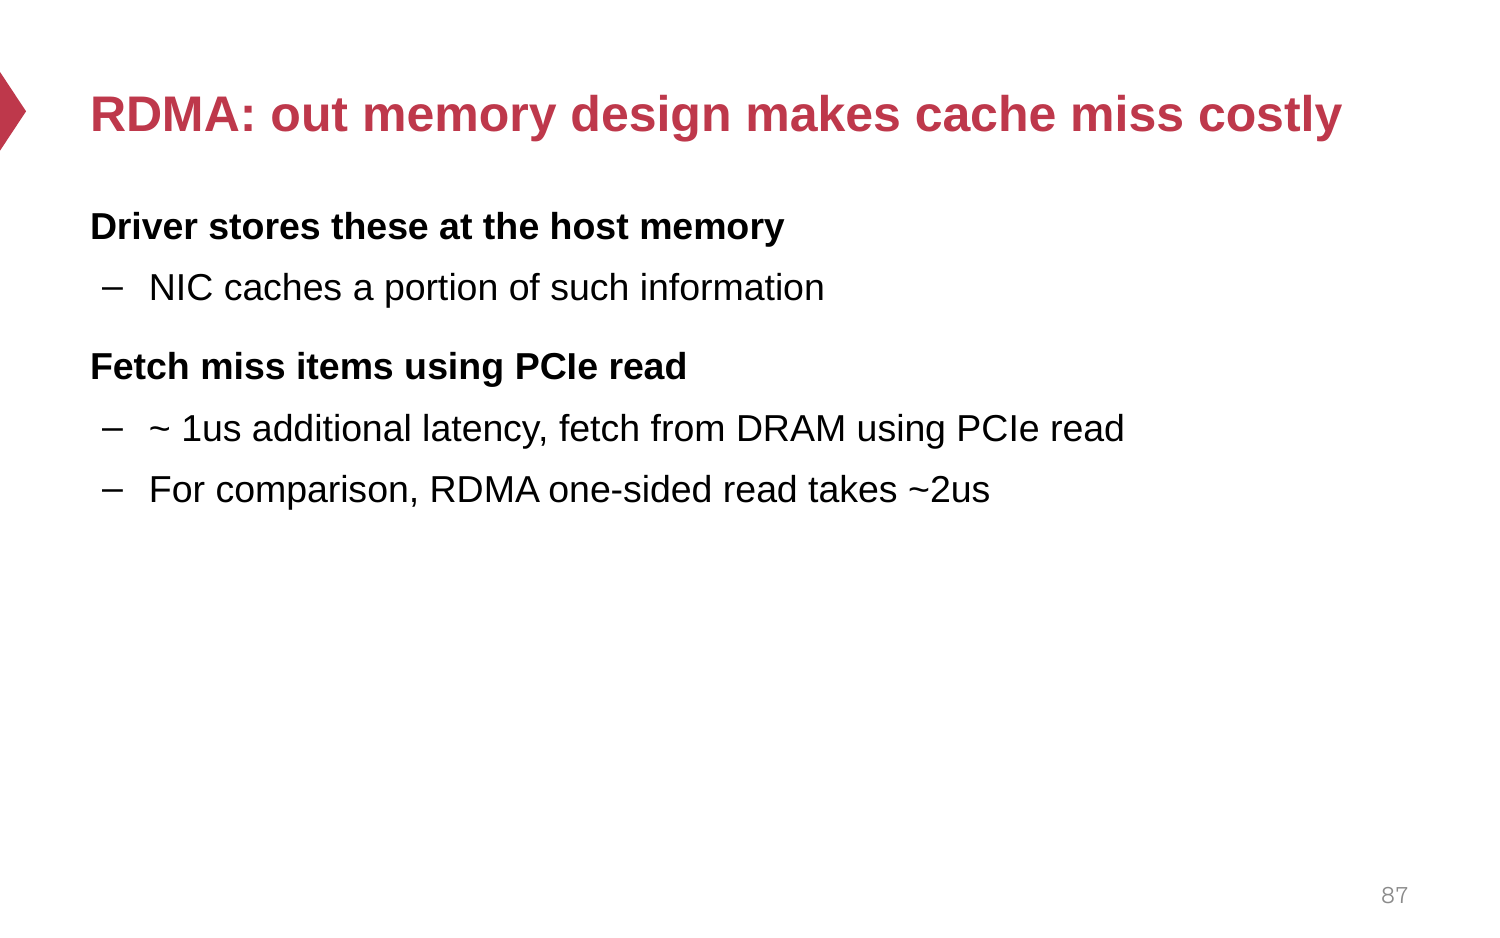

# RDMA: out memory design makes cache miss costly
Driver stores these at the host memory
NIC caches a portion of such information
Fetch miss items using PCIe read
~ 1us additional latency, fetch from DRAM using PCIe read
For comparison, RDMA one-sided read takes ~2us

87